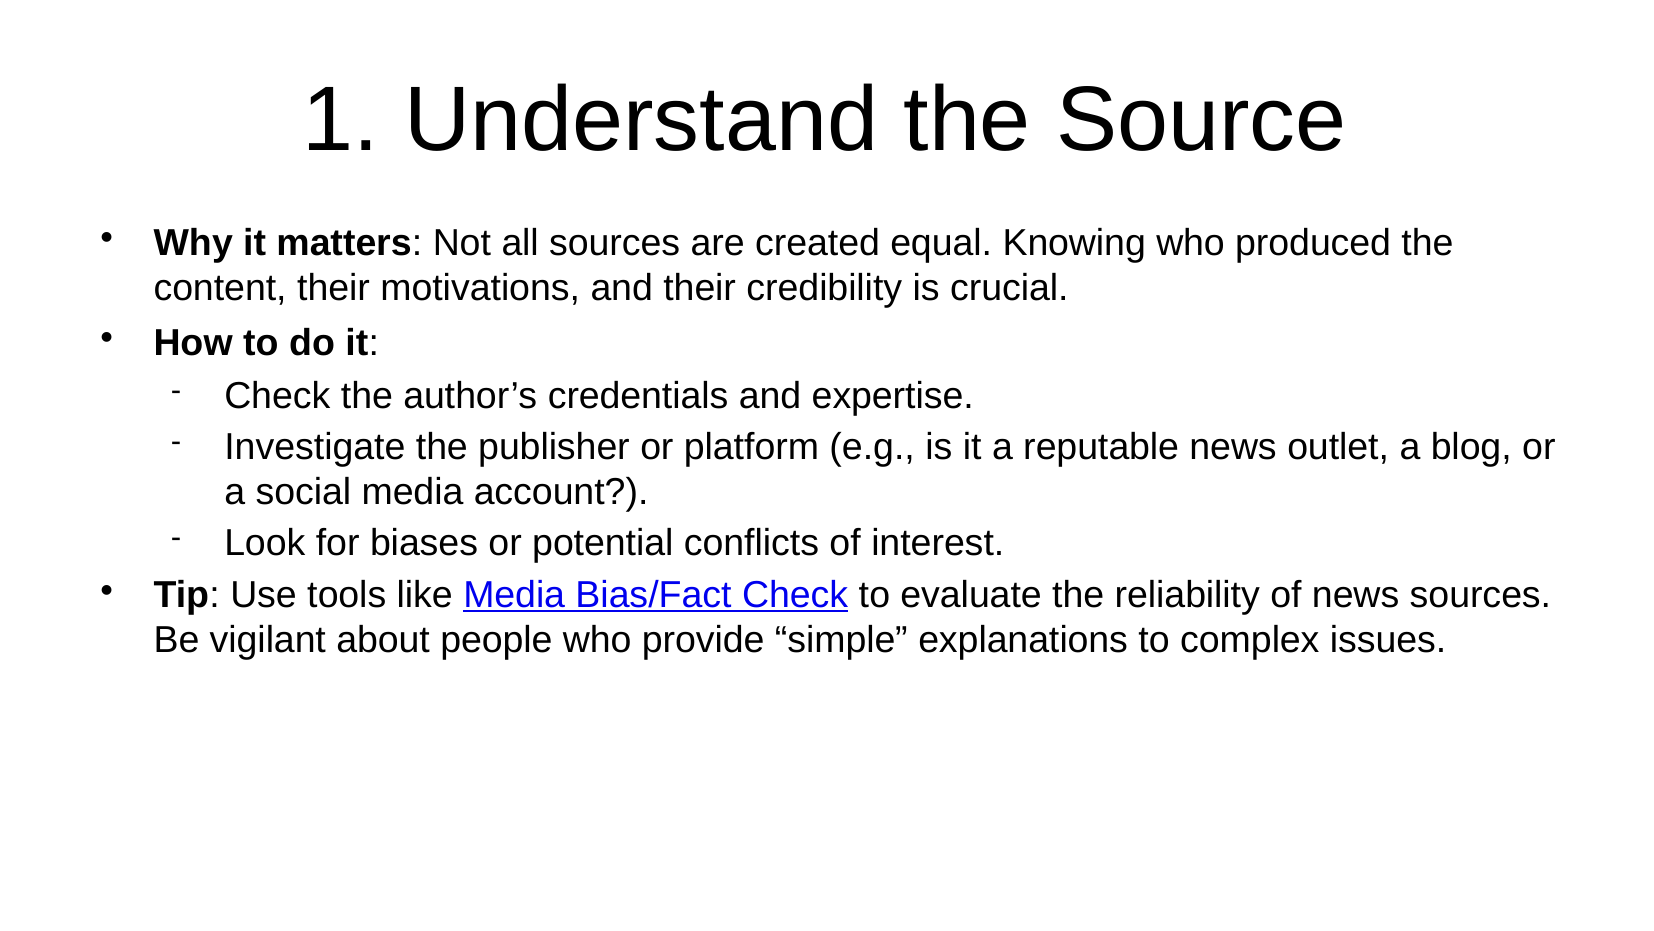

# 1. Understand the Source
Why it matters: Not all sources are created equal. Knowing who produced the content, their motivations, and their credibility is crucial.
How to do it:
Check the author’s credentials and expertise.
Investigate the publisher or platform (e.g., is it a reputable news outlet, a blog, or a social media account?).
Look for biases or potential conflicts of interest.
Tip: Use tools like Media Bias/Fact Check to evaluate the reliability of news sources. Be vigilant about people who provide “simple” explanations to complex issues.